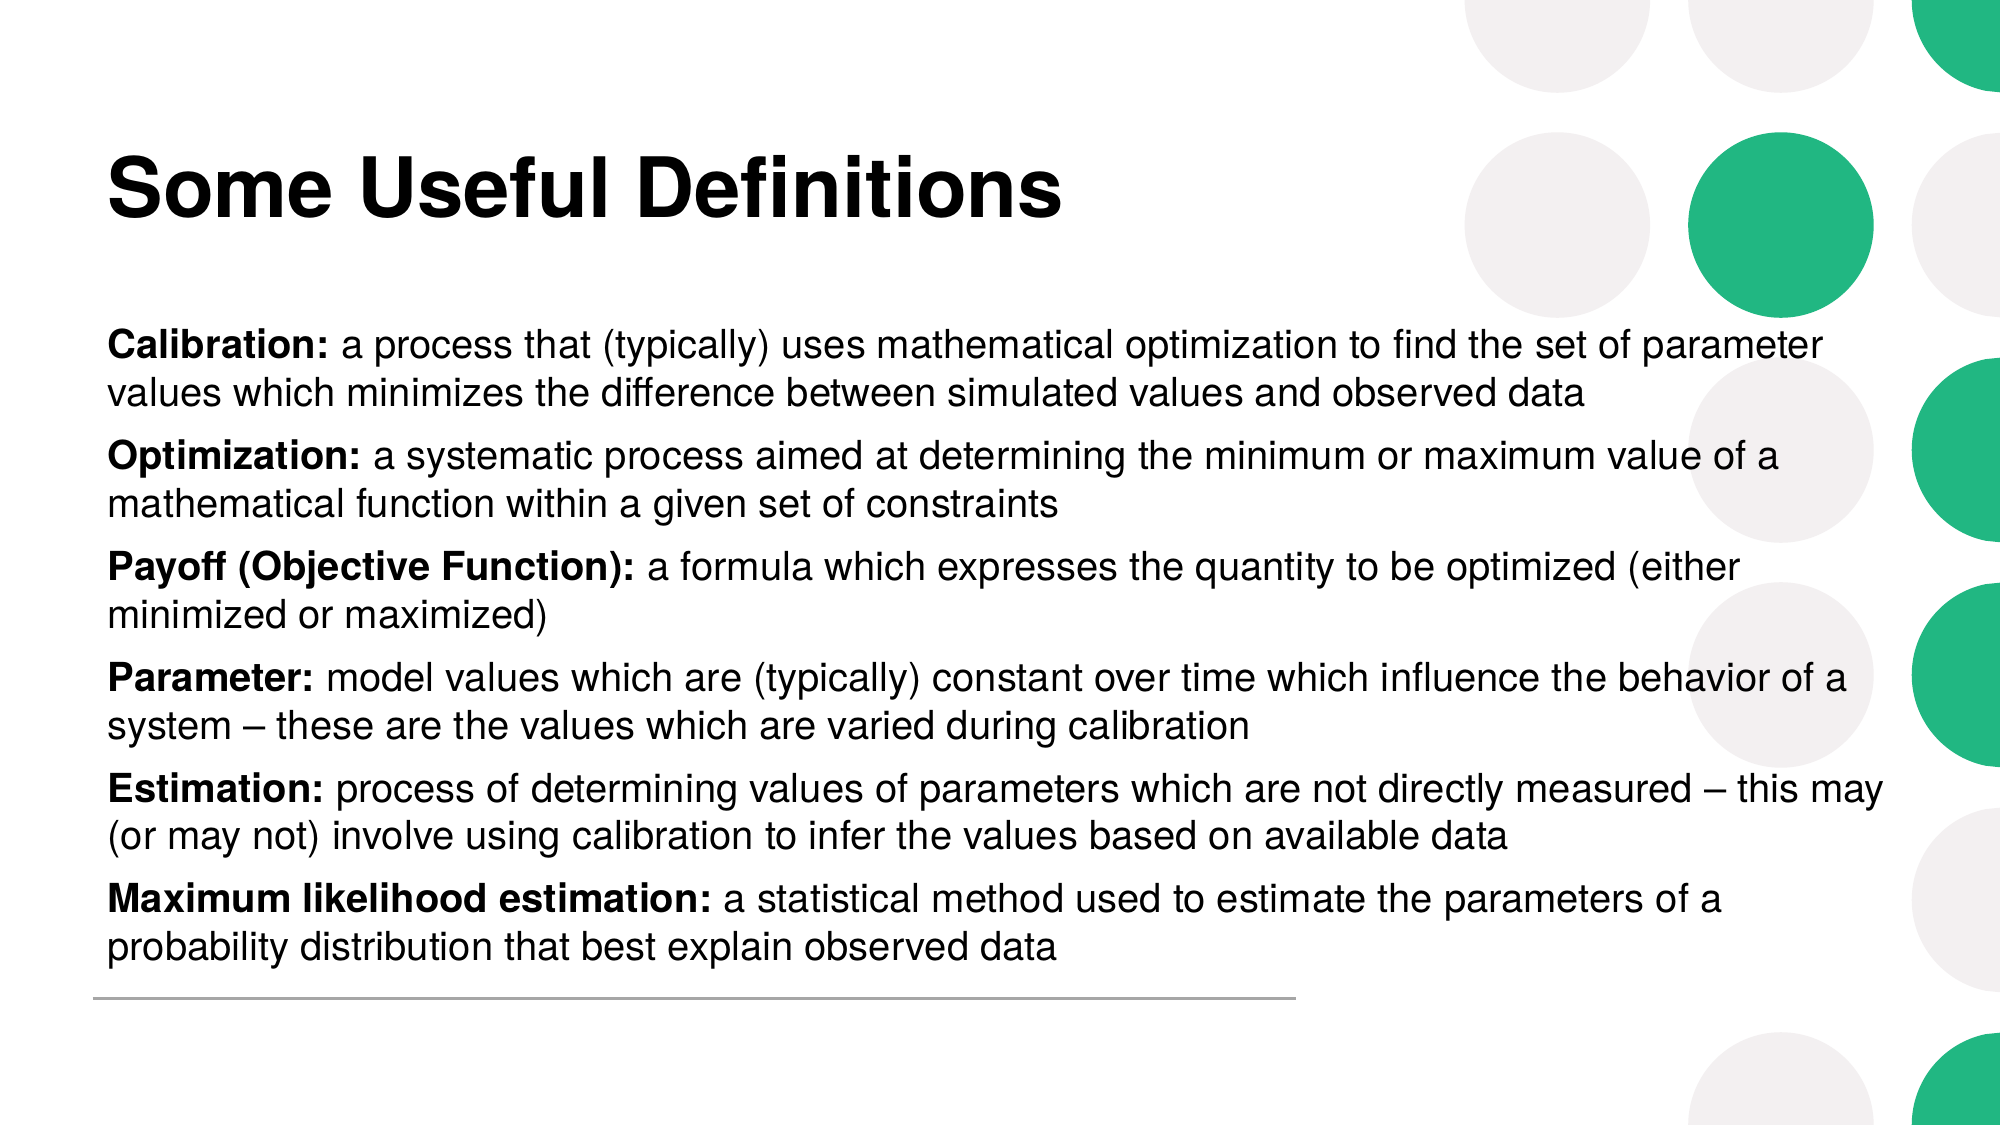

# Some Useful Definitions
Calibration: a process that (typically) uses mathematical optimization to find the set of parameter values which minimizes the difference between simulated values and observed data
Optimization: a systematic process aimed at determining the minimum or maximum value of a mathematical function within a given set of constraints
Payoff (Objective Function): a formula which expresses the quantity to be optimized (either minimized or maximized)
Parameter: model values which are (typically) constant over time which influence the behavior of a system – these are the values which are varied during calibration
Estimation: process of determining values of parameters which are not directly measured – this may (or may not) involve using calibration to infer the values based on available data
Maximum likelihood estimation: a statistical method used to estimate the parameters of a probability distribution that best explain observed data